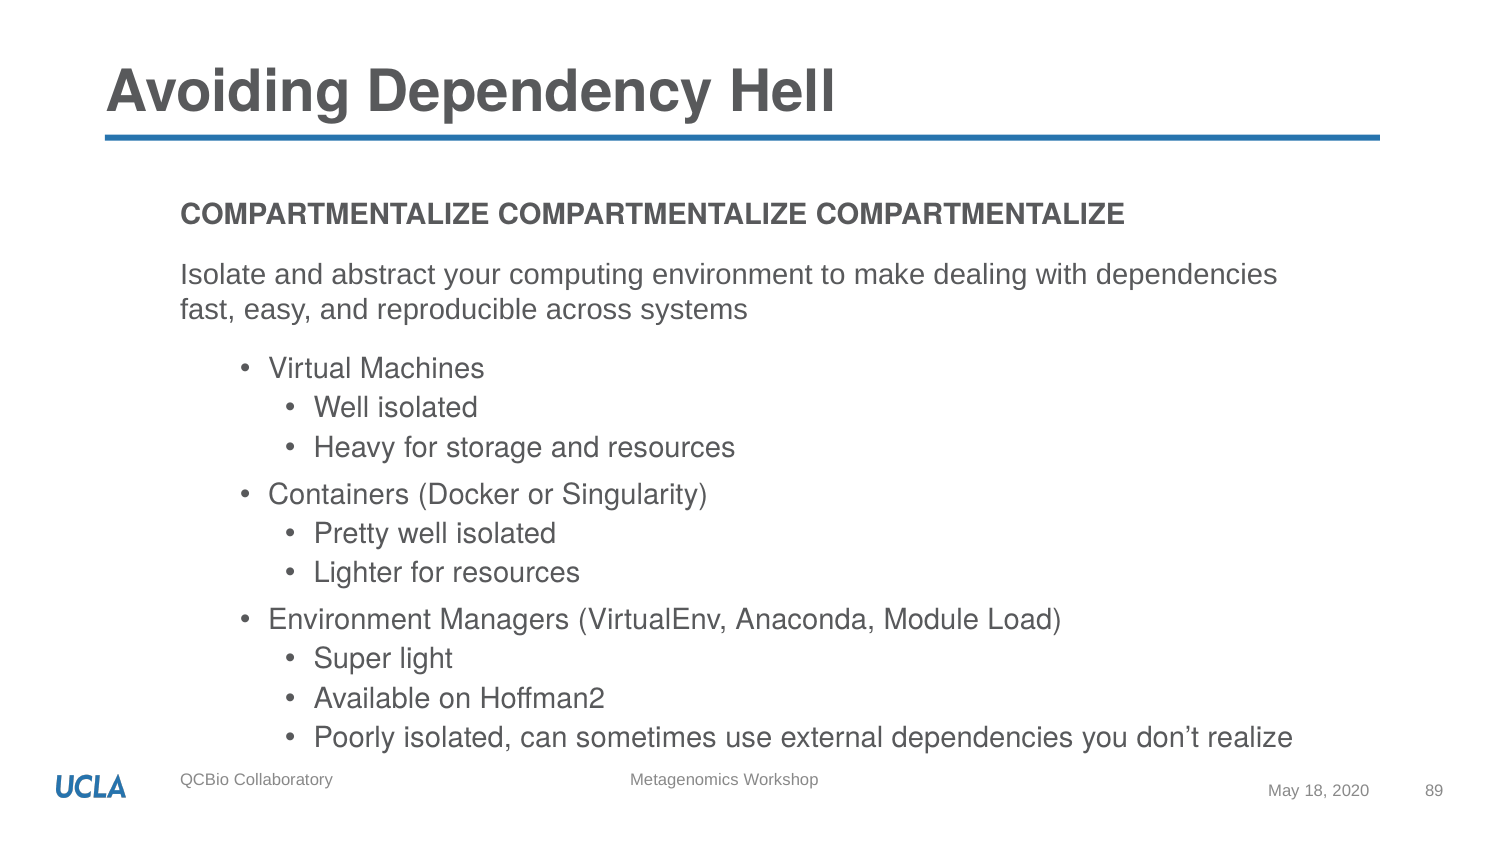

# Avoiding Dependency Hell
Compartmentalize compartmentalize compartmentalize
Isolate and abstract your computing environment to make dealing with dependencies fast, easy, and reproducible across systems
Virtual Machines
Well isolated
Heavy for storage and resources
Containers (Docker or Singularity)
Pretty well isolated
Lighter for resources
Environment Managers (VirtualEnv, Anaconda, Module Load)
Super light
Available on Hoffman2
Poorly isolated, can sometimes use external dependencies you don’t realize
May 18, 2020
89